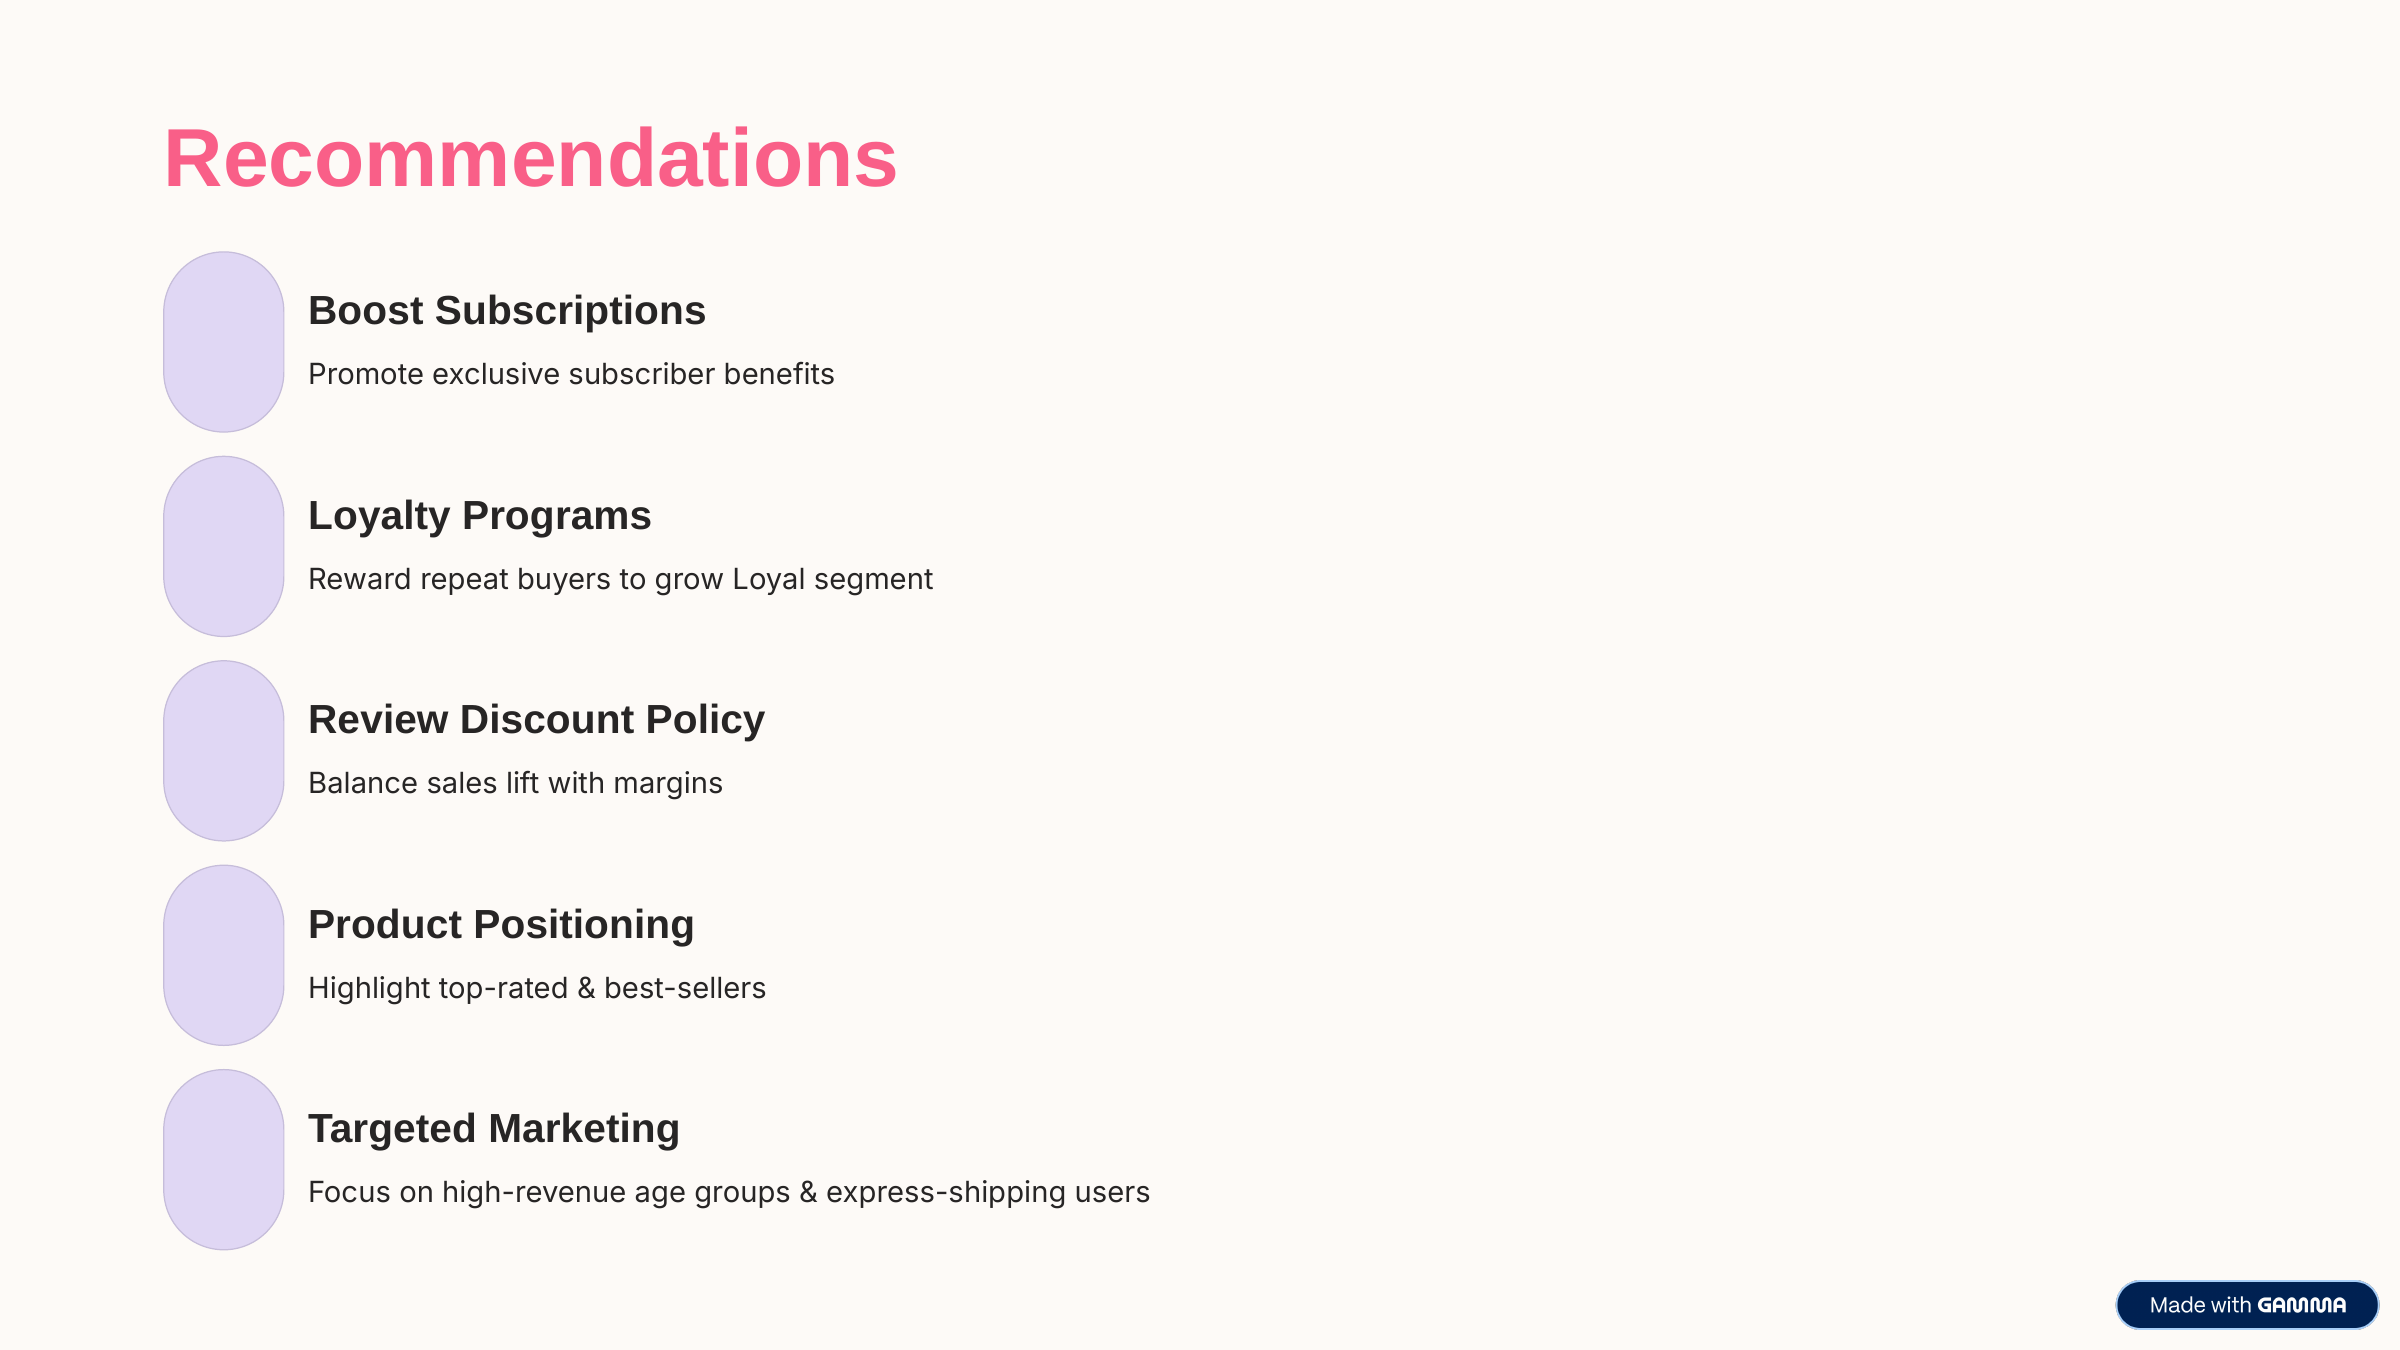

Recommendations

Boost Subscriptions
Promote exclusive subscriber benefits

Loyalty Programs
Reward repeat buyers to grow Loyal segment

Review Discount Policy
Balance sales lift with margins

Product Positioning
Highlight top-rated & best-sellers

Targeted Marketing
Focus on high-revenue age groups & express-shipping users